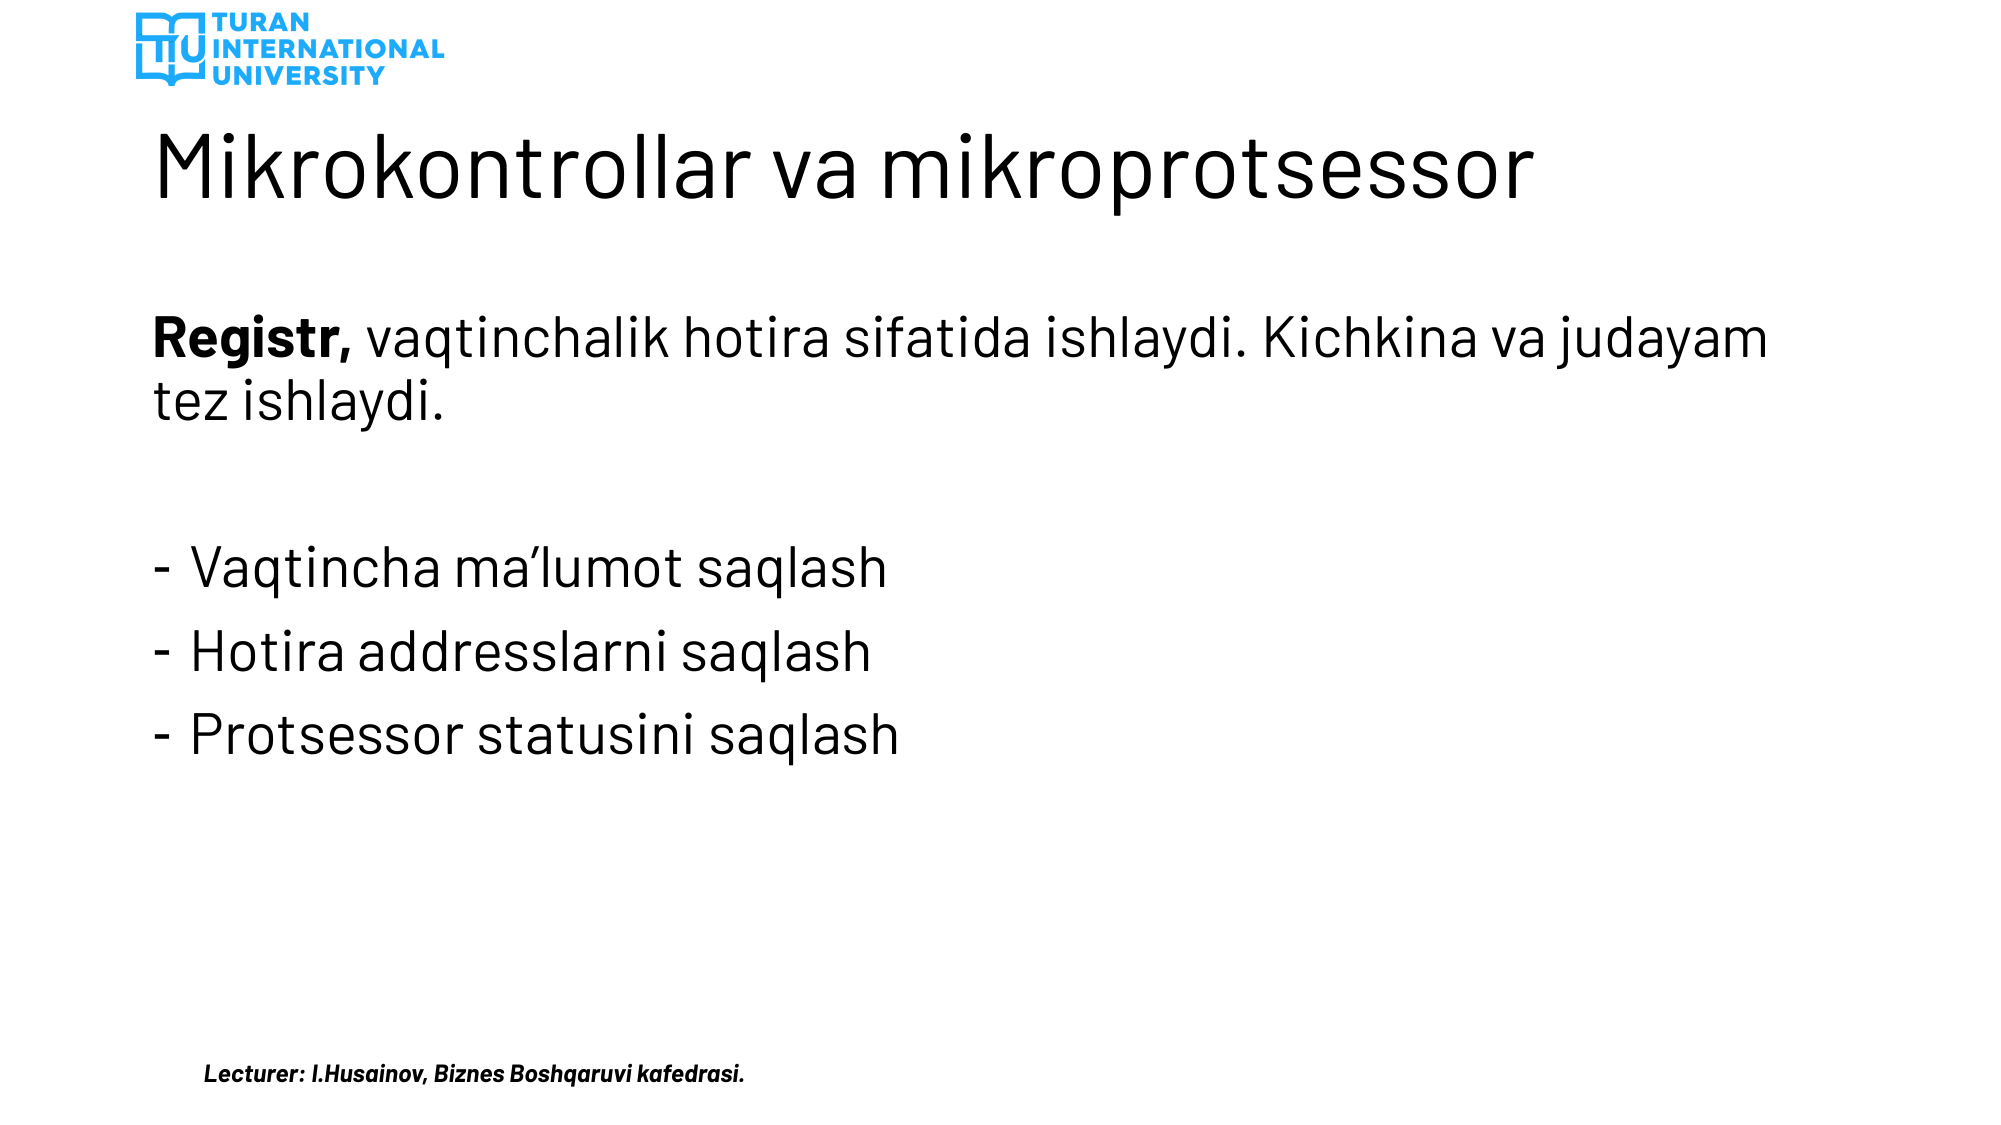

# Mikrokontrollar va mikroprotsessor
Registr, vaqtinchalik hotira sifatida ishlaydi. Kichkina va judayam tez ishlaydi.

Vaqtincha ma’lumot saqlash
Hotira addresslarni saqlash
Protsessor statusini saqlash
Lecturer: I.Husainov, Biznes Boshqaruvi kafedrasi.